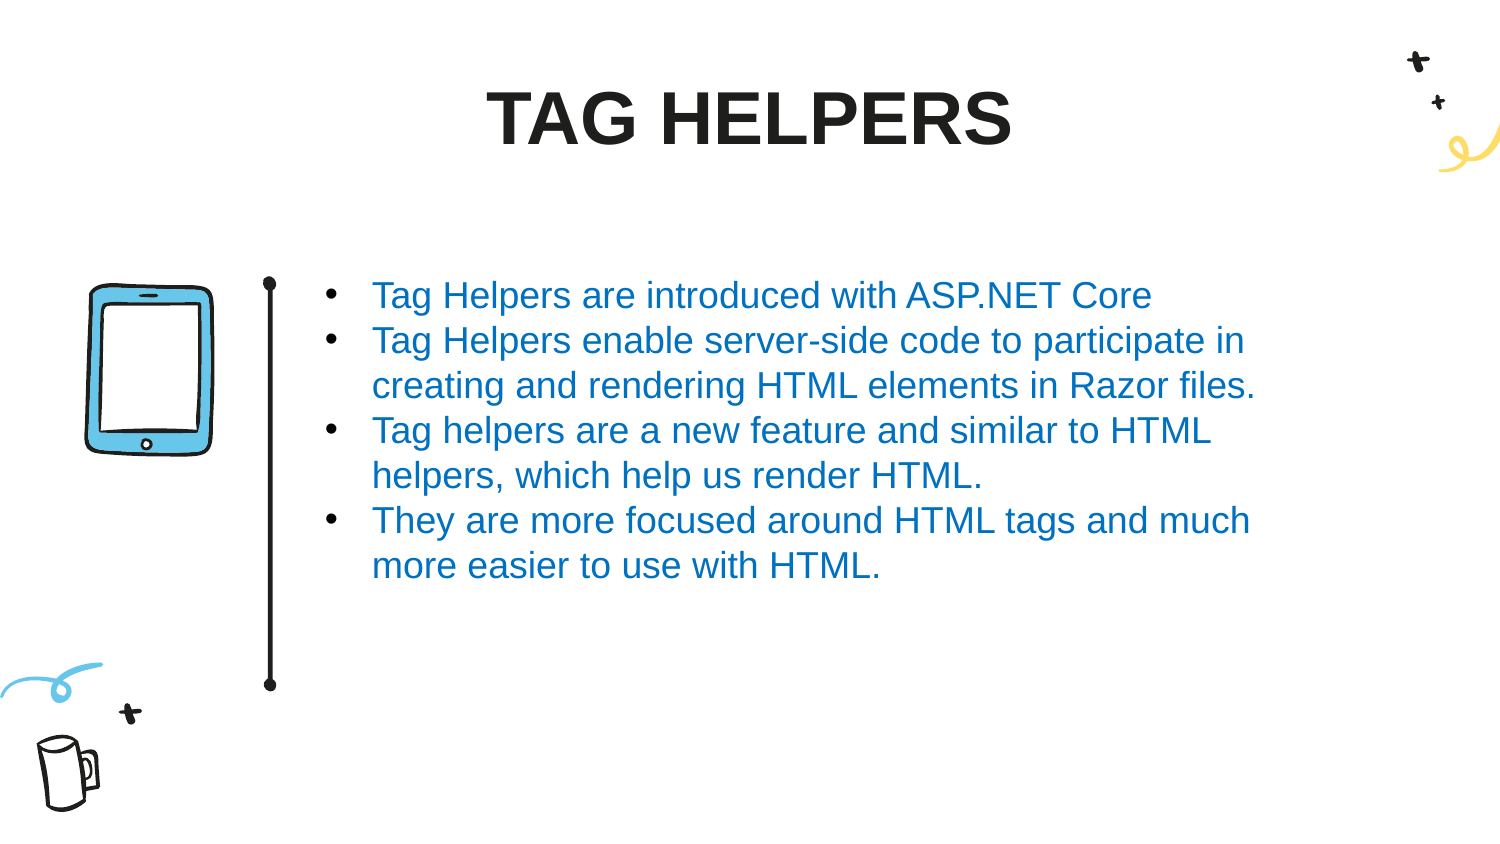

# TAG HELPERS
Tag Helpers are introduced with ASP.NET Core
Tag Helpers enable server-side code to participate in creating and rendering HTML elements in Razor files.
Tag helpers are a new feature and similar to HTML helpers, which help us render HTML.
They are more focused around HTML tags and much more easier to use with HTML.